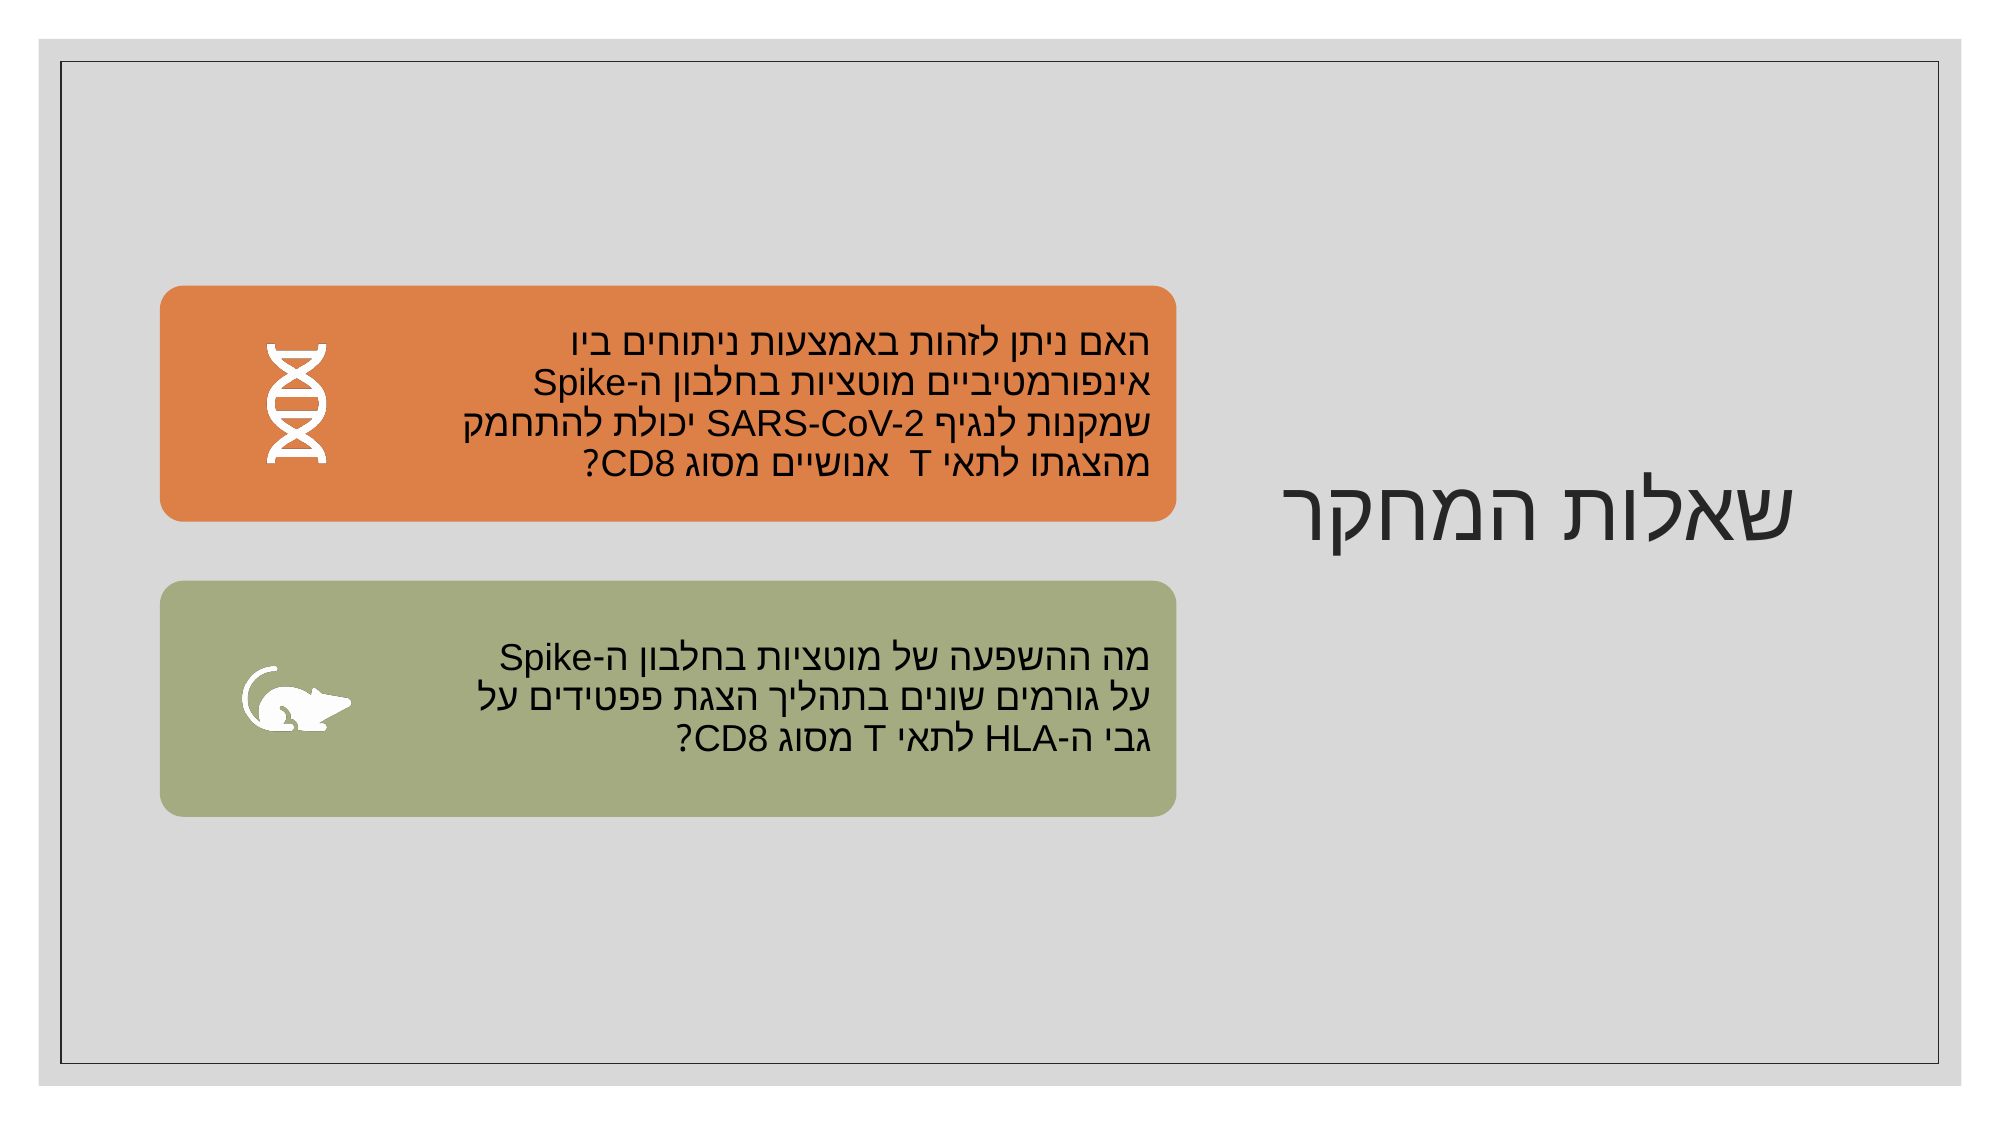

האם ניתן לזהות באמצעות ניתוחים ביו אינפורמטיביים מוטציות בחלבון ה-Spike שמקנות לנגיף SARS-CoV-2 יכולת להתחמק מהצגתו לתאי T  אנושיים מסוג CD8?
מה ההשפעה של מוטציות בחלבון ה-Spike על גורמים שונים בתהליך הצגת פפטידים על גבי ה-HLA לתאי T מסוג CD8?
שאלות המחקר